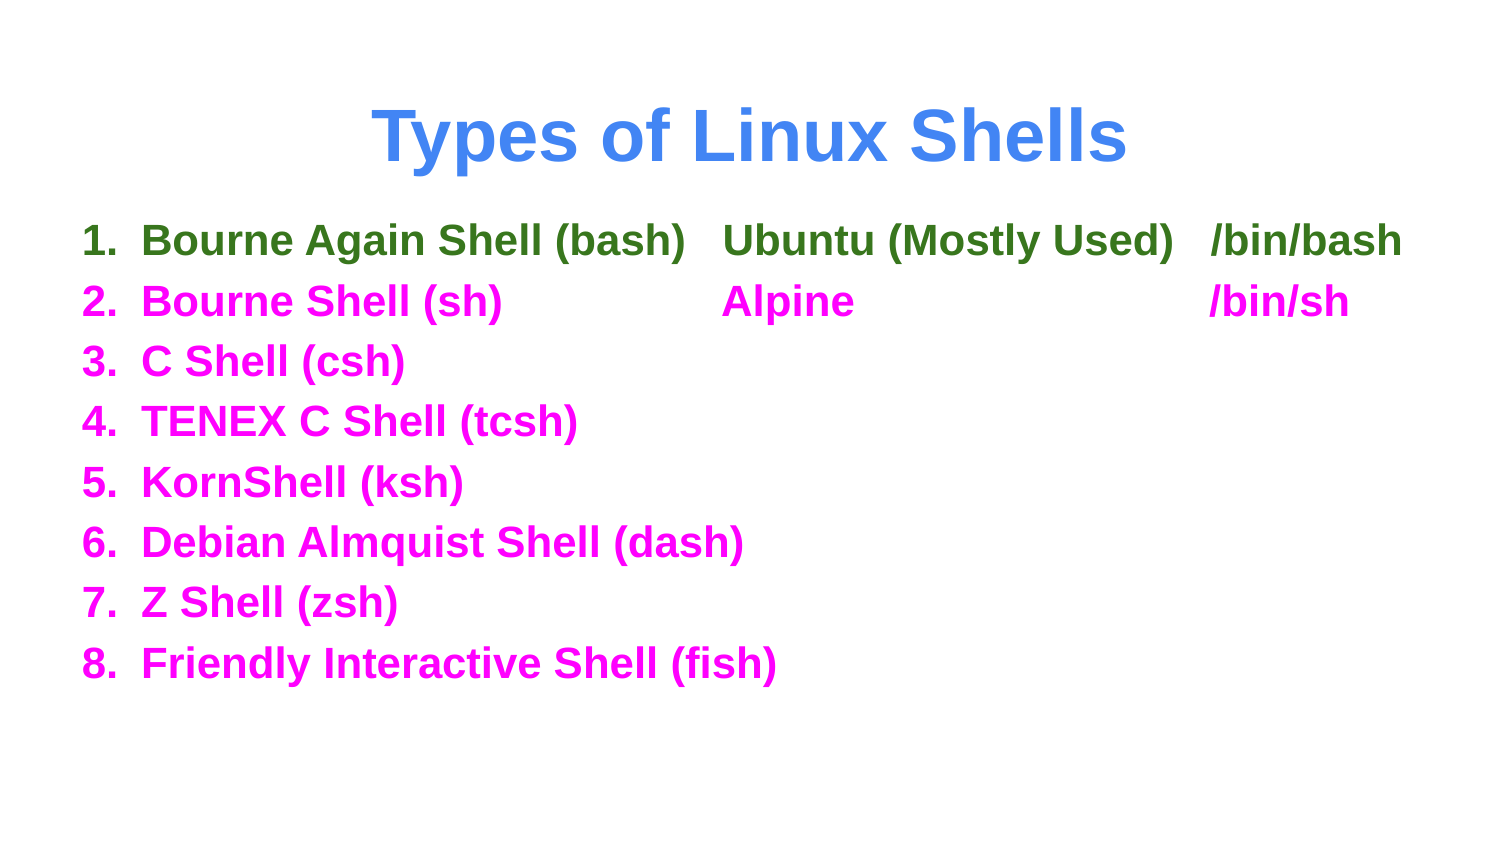

# Types of Linux Shells
Bourne Again Shell (bash)   Ubuntu (Mostly Used)   /bin/bash
Bourne Shell (sh)                  Alpine                             /bin/sh
C Shell (csh)
TENEX C Shell (tcsh)
KornShell (ksh)
Debian Almquist Shell (dash)
Z Shell (zsh)
Friendly Interactive Shell (fish)